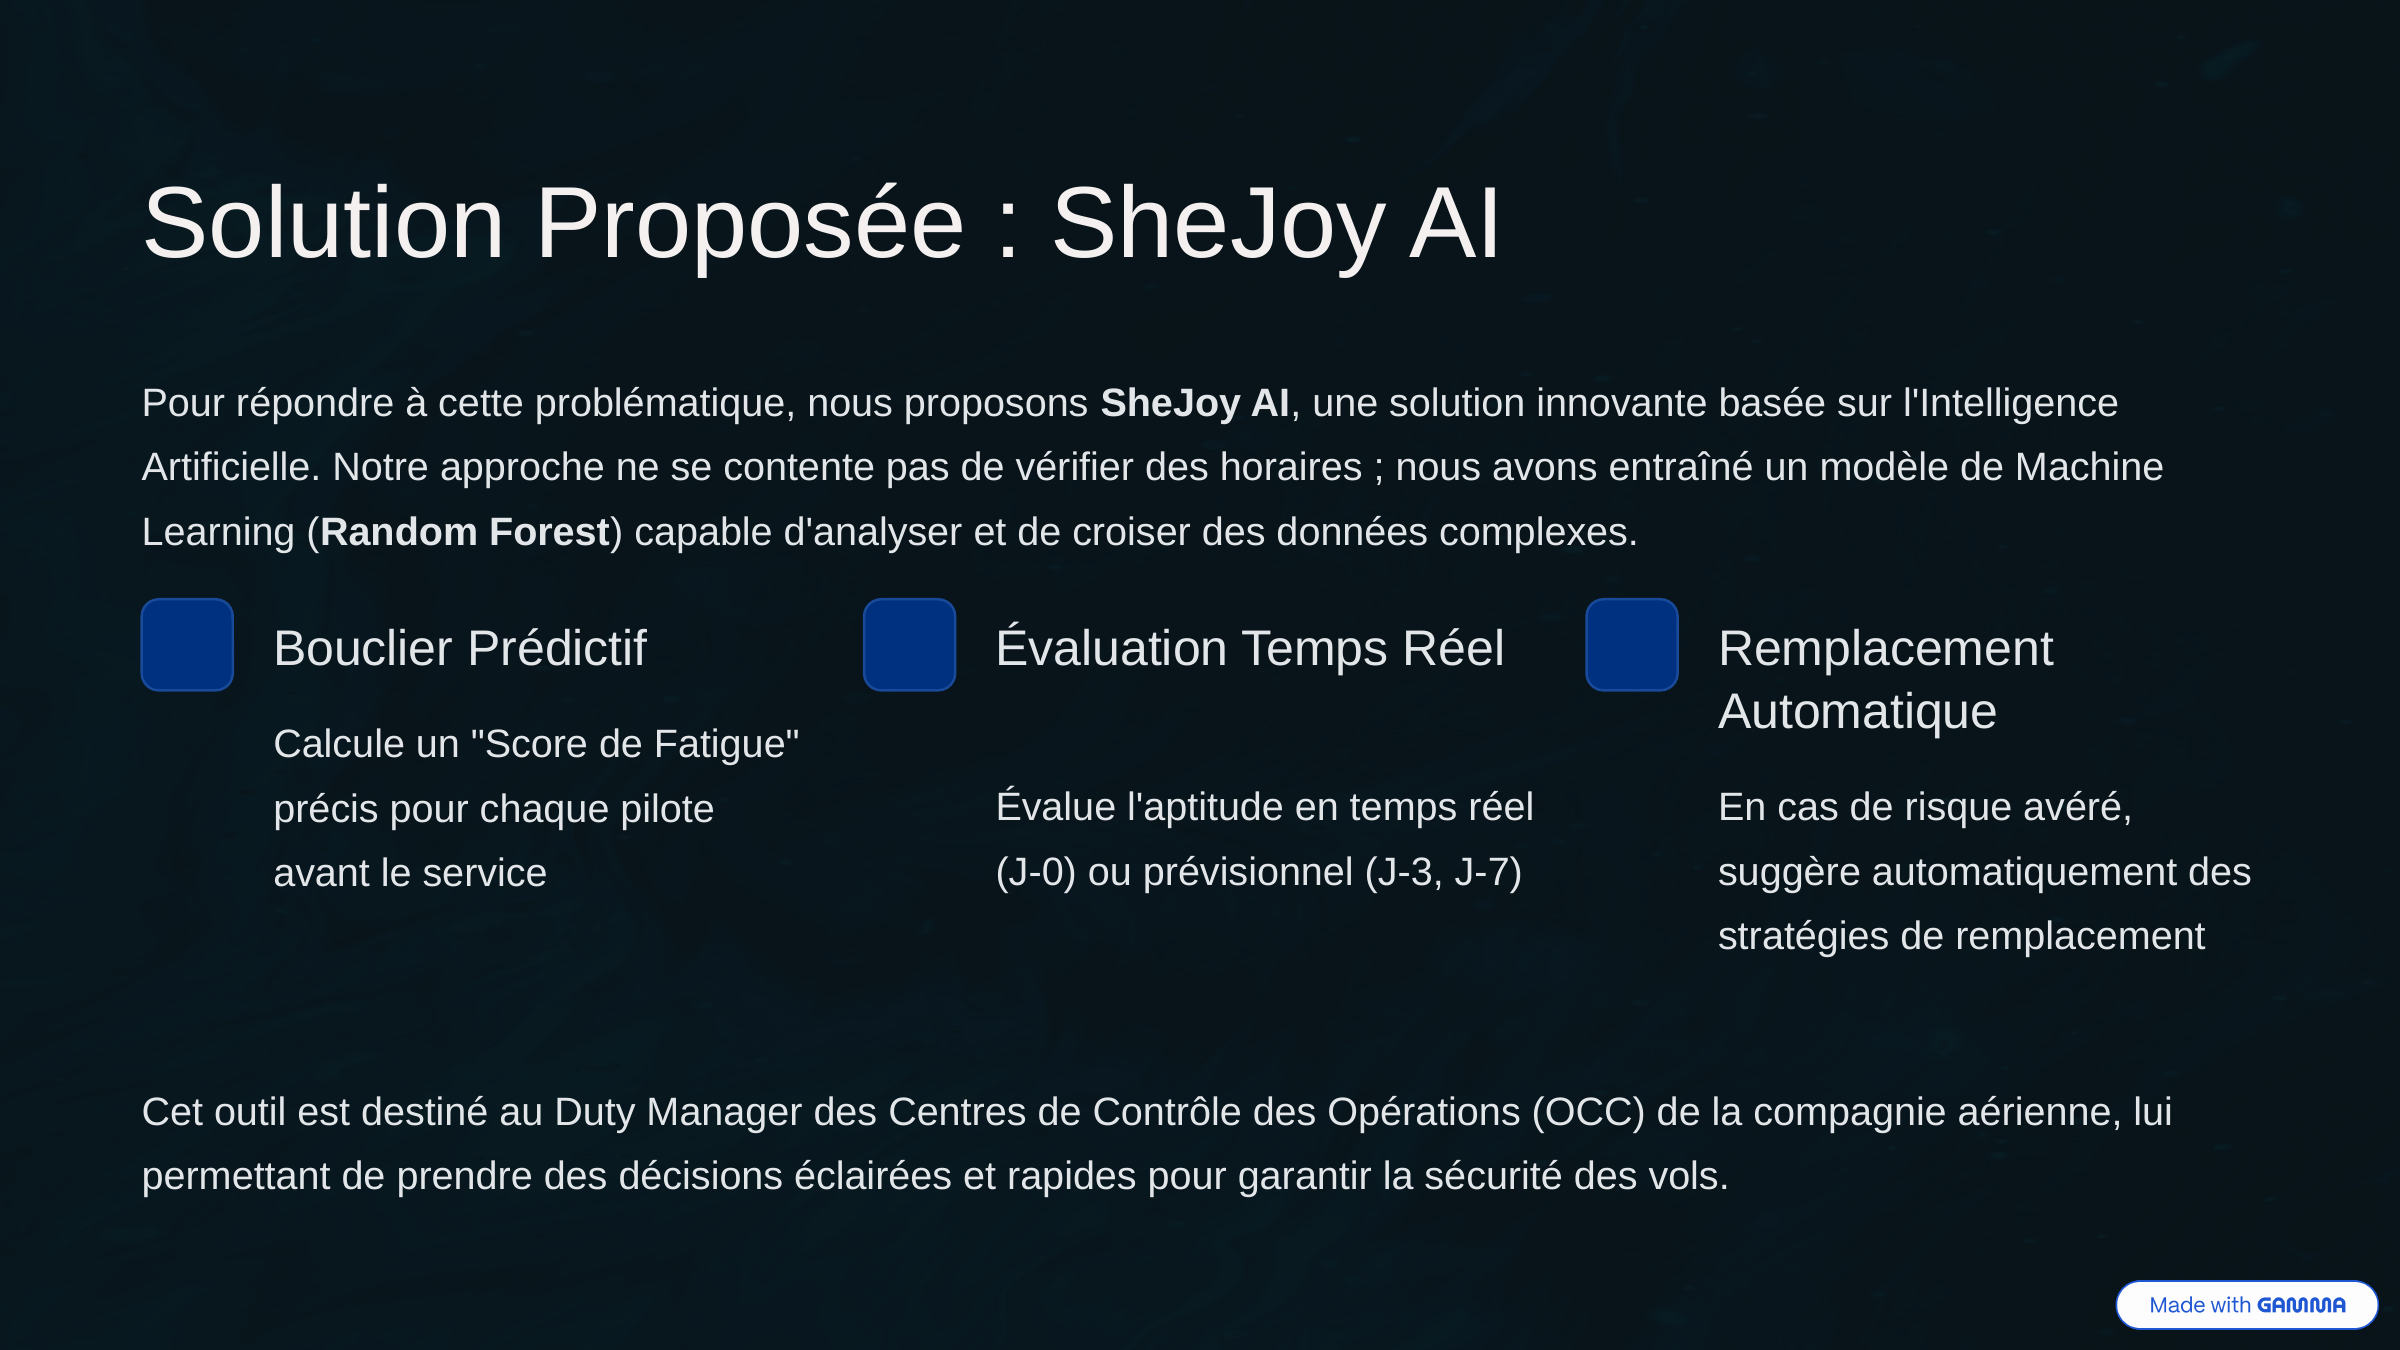

Solution Proposée : SheJoy AI
Pour répondre à cette problématique, nous proposons SheJoy AI, une solution innovante basée sur l'Intelligence Artificielle. Notre approche ne se contente pas de vérifier des horaires ; nous avons entraîné un modèle de Machine Learning (Random Forest) capable d'analyser et de croiser des données complexes.

Bouclier Prédictif
Évaluation Temps Réel
Remplacement Automatique
Calcule un "Score de Fatigue" précis pour chaque pilote avant le service
Évalue l'aptitude en temps réel (J-0) ou prévisionnel (J-3, J-7)
En cas de risque avéré, suggère automatiquement des stratégies de remplacement
Cet outil est destiné au Duty Manager des Centres de Contrôle des Opérations (OCC) de la compagnie aérienne, lui permettant de prendre des décisions éclairées et rapides pour garantir la sécurité des vols.